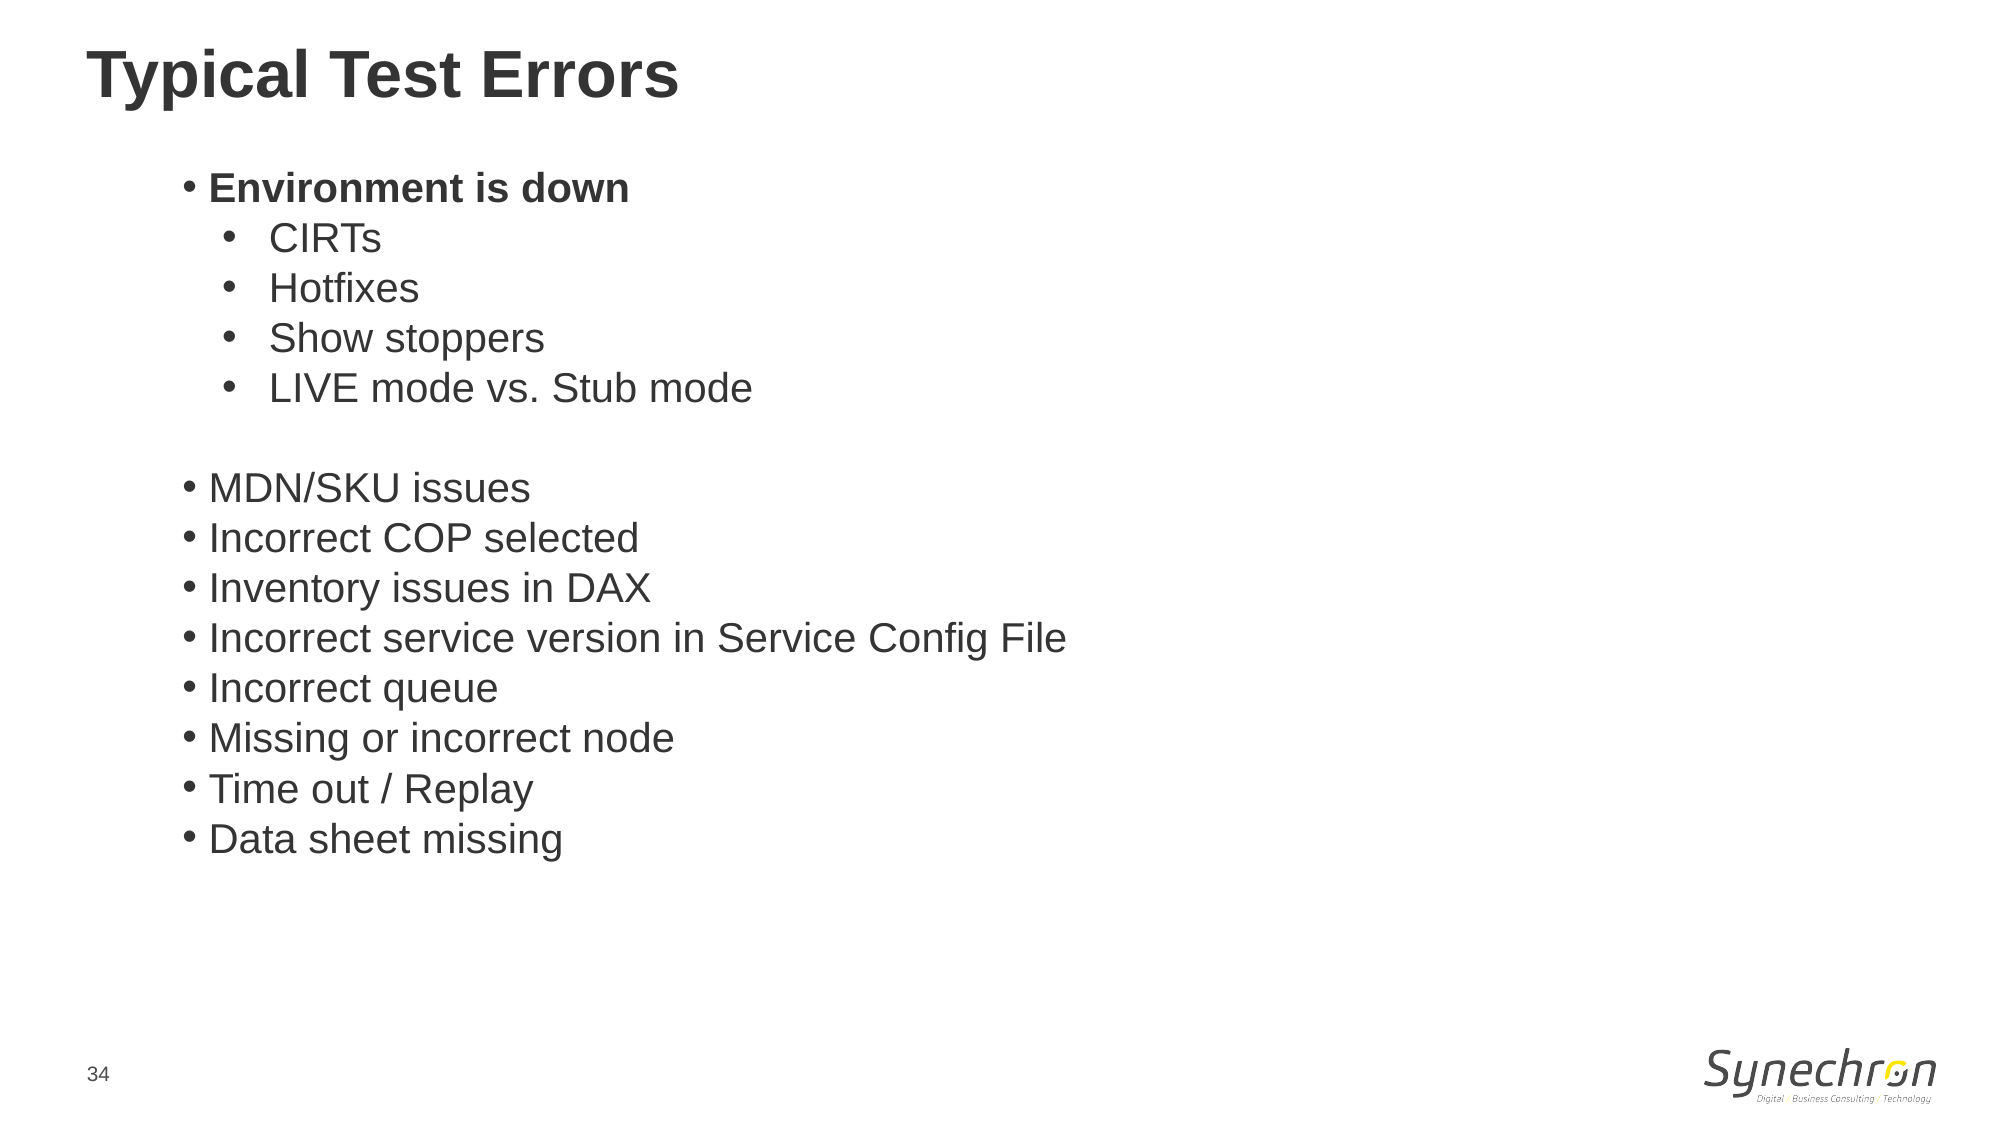

Typical Test Errors
 Environment is down
 CIRTs
 Hotfixes
 Show stoppers
 LIVE mode vs. Stub mode

 MDN/SKU issues
 Incorrect COP selected
 Inventory issues in DAX
 Incorrect service version in Service Config File
 Incorrect queue
 Missing or incorrect node
 Time out / Replay
 Data sheet missing

34